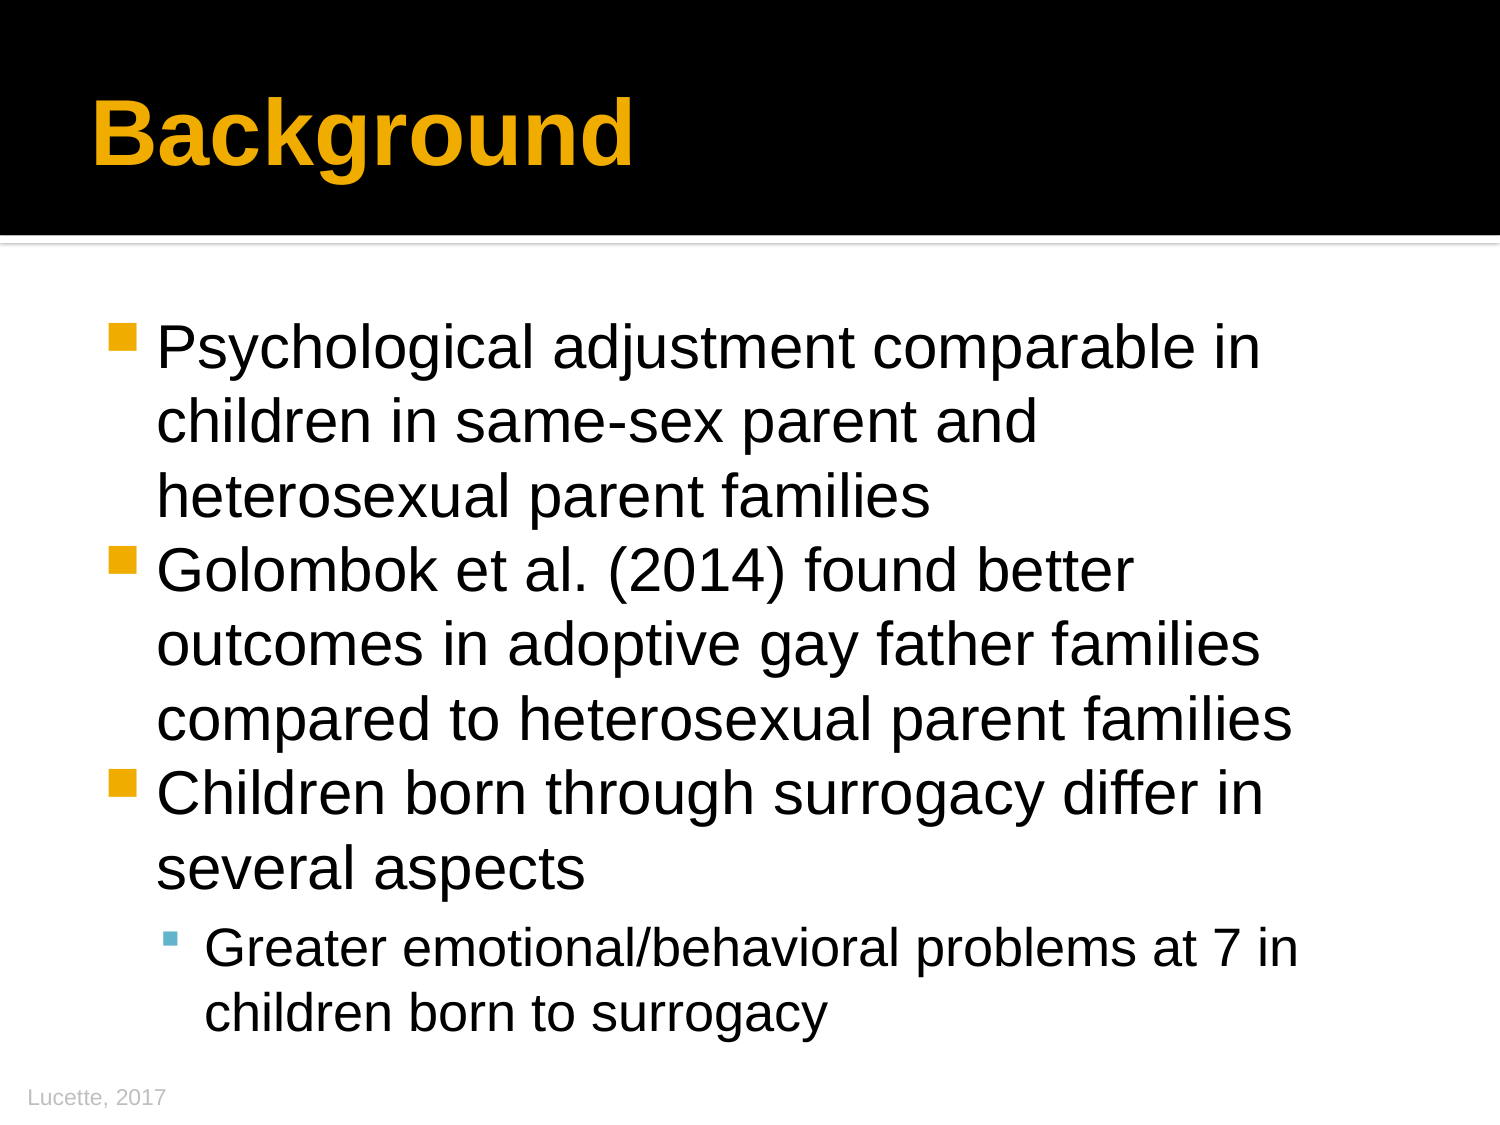

# Background
Psychological adjustment comparable in children in same-sex parent and heterosexual parent families
Golombok et al. (2014) found better outcomes in adoptive gay father families compared to heterosexual parent families
Children born through surrogacy differ in several aspects
Greater emotional/behavioral problems at 7 in children born to surrogacy

Lucette, 2017